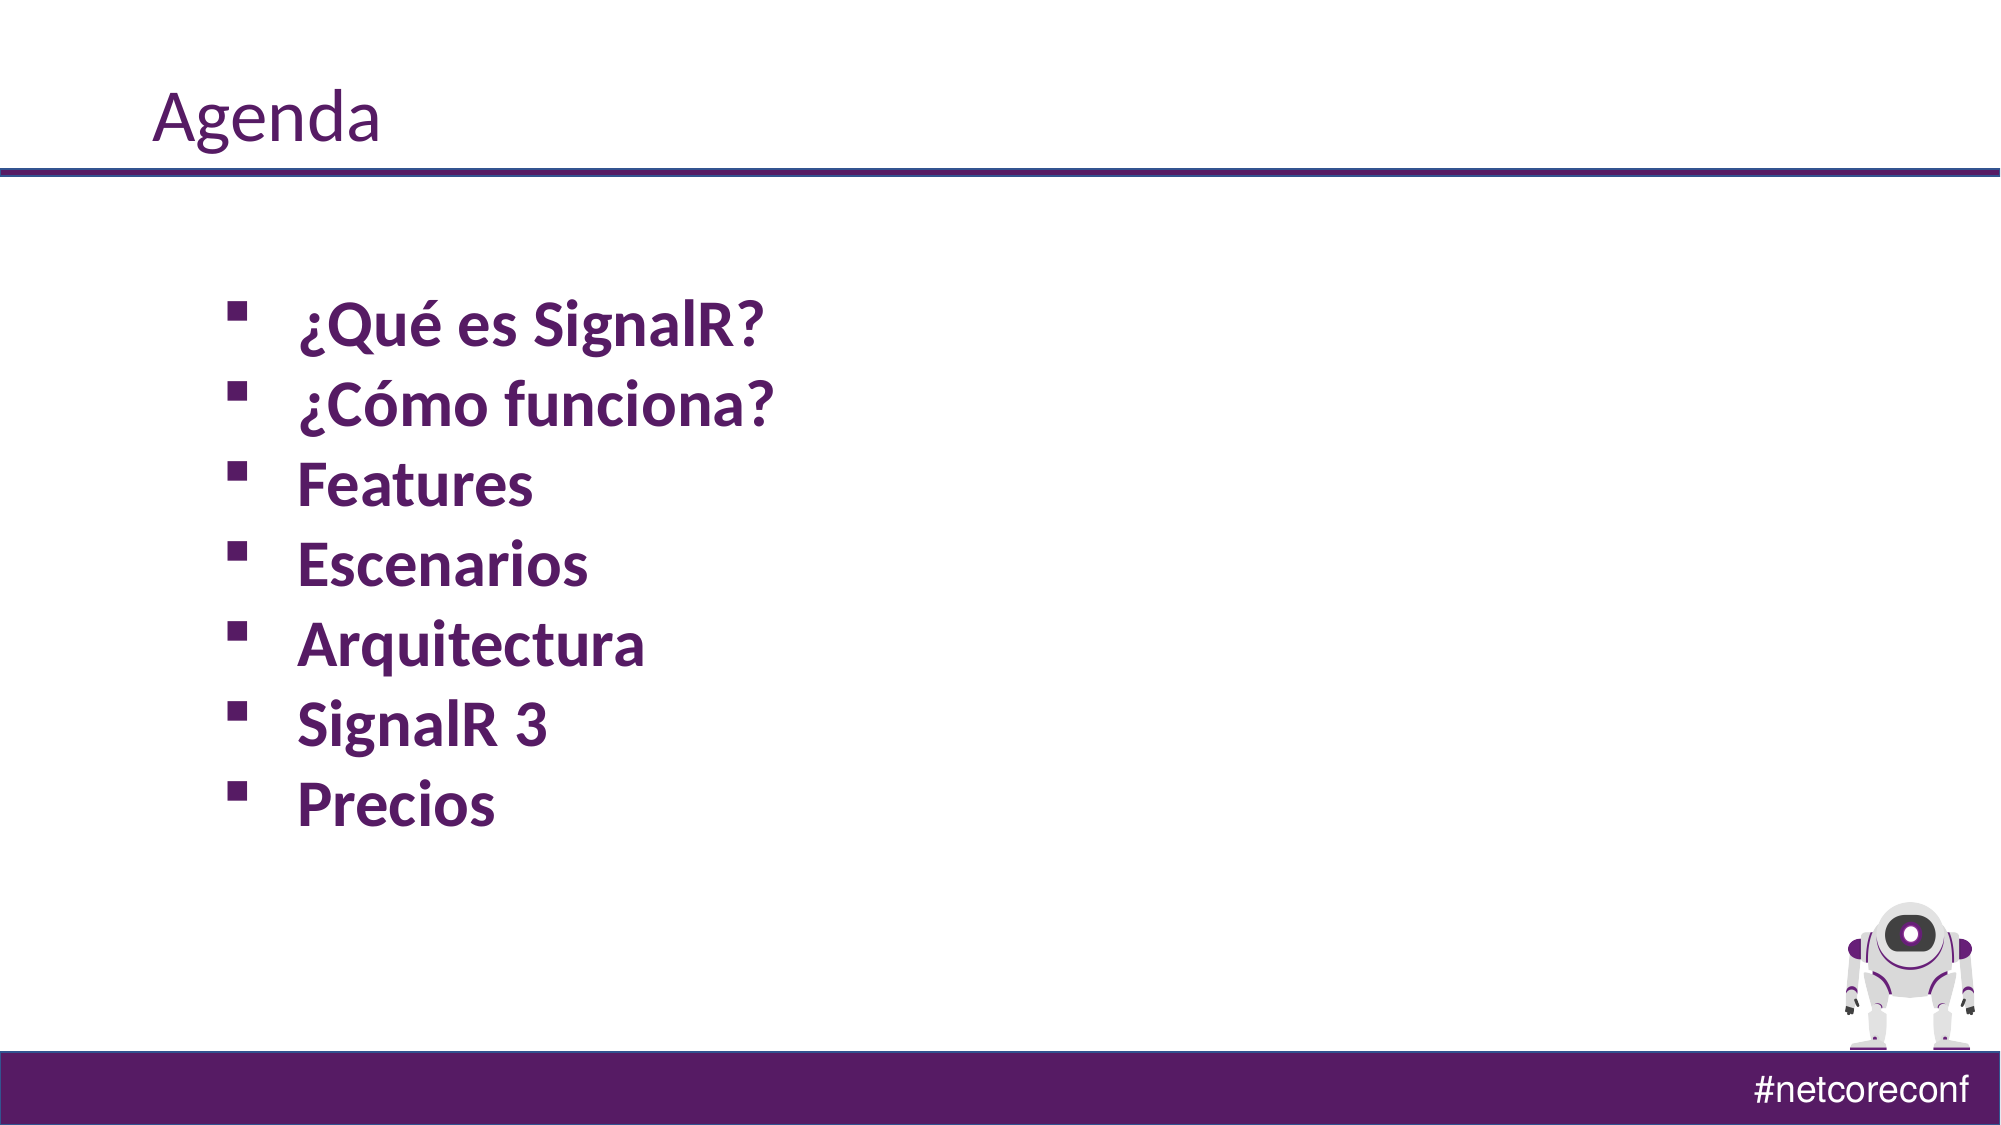

# Agenda
¿Qué es SignalR?
¿Cómo funciona?
Features
Escenarios
Arquitectura
SignalR 3
Precios